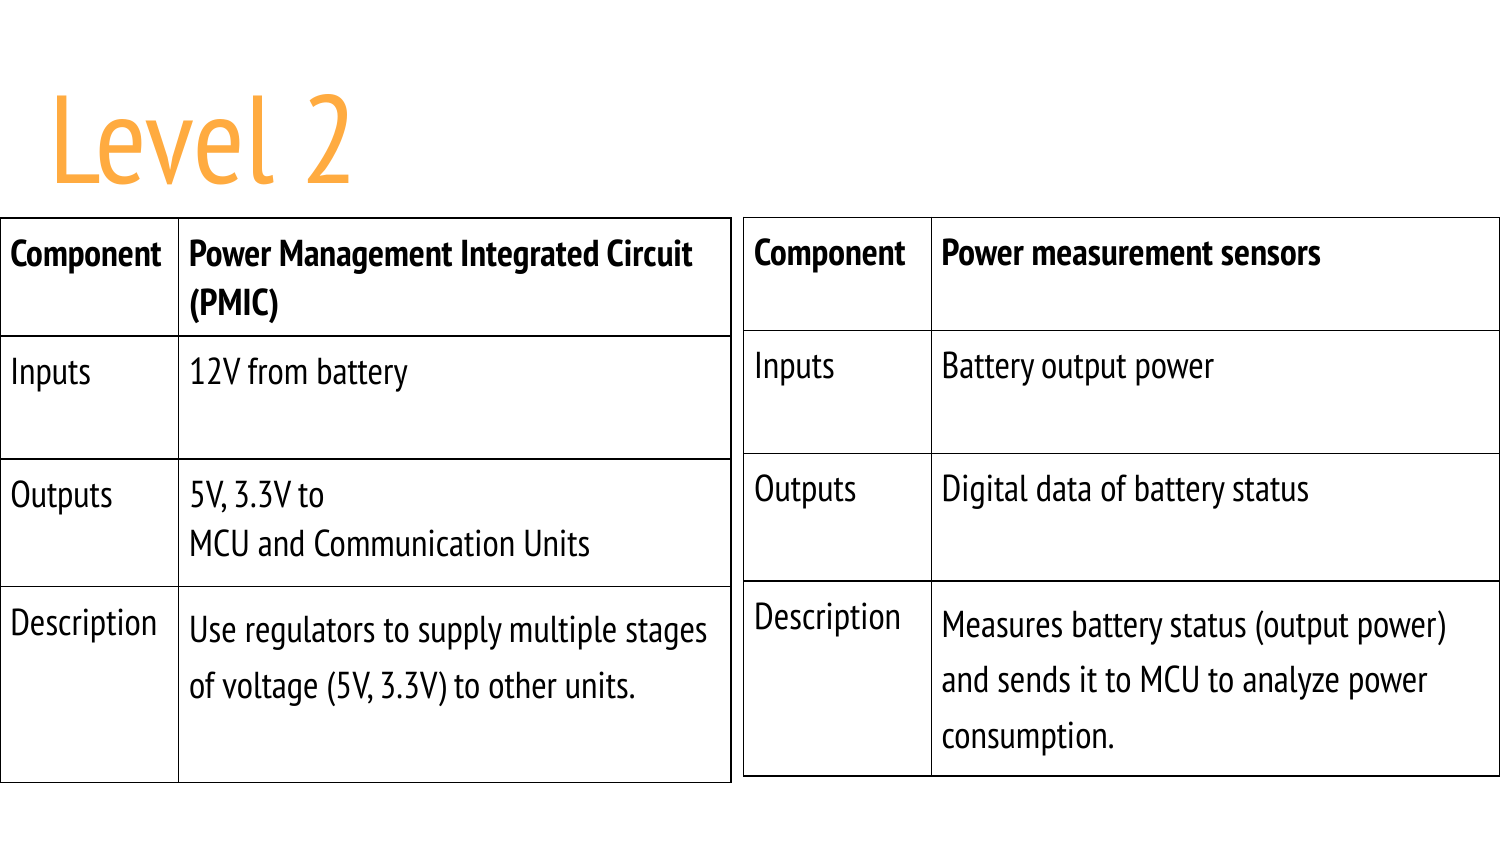

Level 2
| Component | Power measurement sensors |
| --- | --- |
| Inputs | Battery output power |
| Outputs | Digital data of battery status |
| Description | Measures battery status (output power) and sends it to MCU to analyze power consumption. |
| Component | Power Management Integrated Circuit (PMIC) |
| --- | --- |
| Inputs | 12V from battery |
| Outputs | 5V, 3.3V to MCU and Communication Units |
| Description | Use regulators to supply multiple stages of voltage (5V, 3.3V) to other units. |